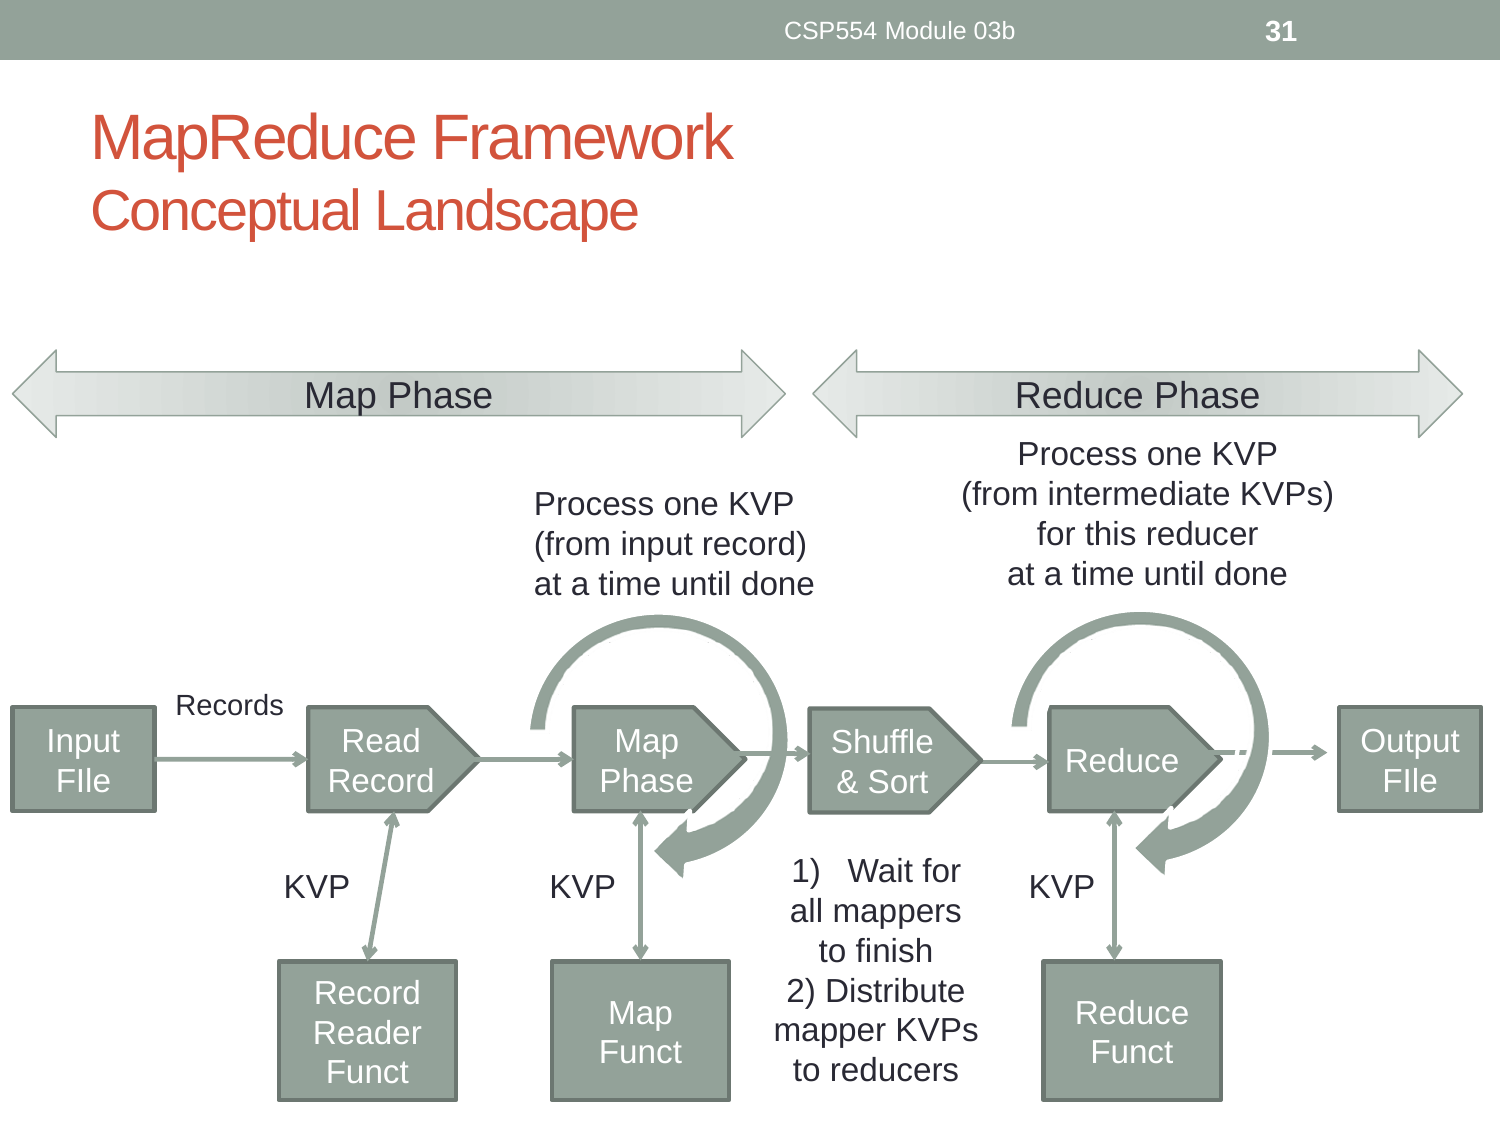

CSP554 Module 03b
31
# MapReduce Framework Conceptual Landscape
Map Phase
Reduce Phase
Process one KVP
(from intermediate KVPs)
for this reducer
at a time until done
Process one KVP
(from input record)
at a time until done

Records
Input
FIle
Read Record
Map
Phase
Reduce
OutputFIle
Shuffle & Sort
Wait for
all mappers
to finish
2) Distribute
mapper KVPs
to reducers
KVP
KVP
KVP
Record Reader
Funct
Map
Funct
Reduce
Funct